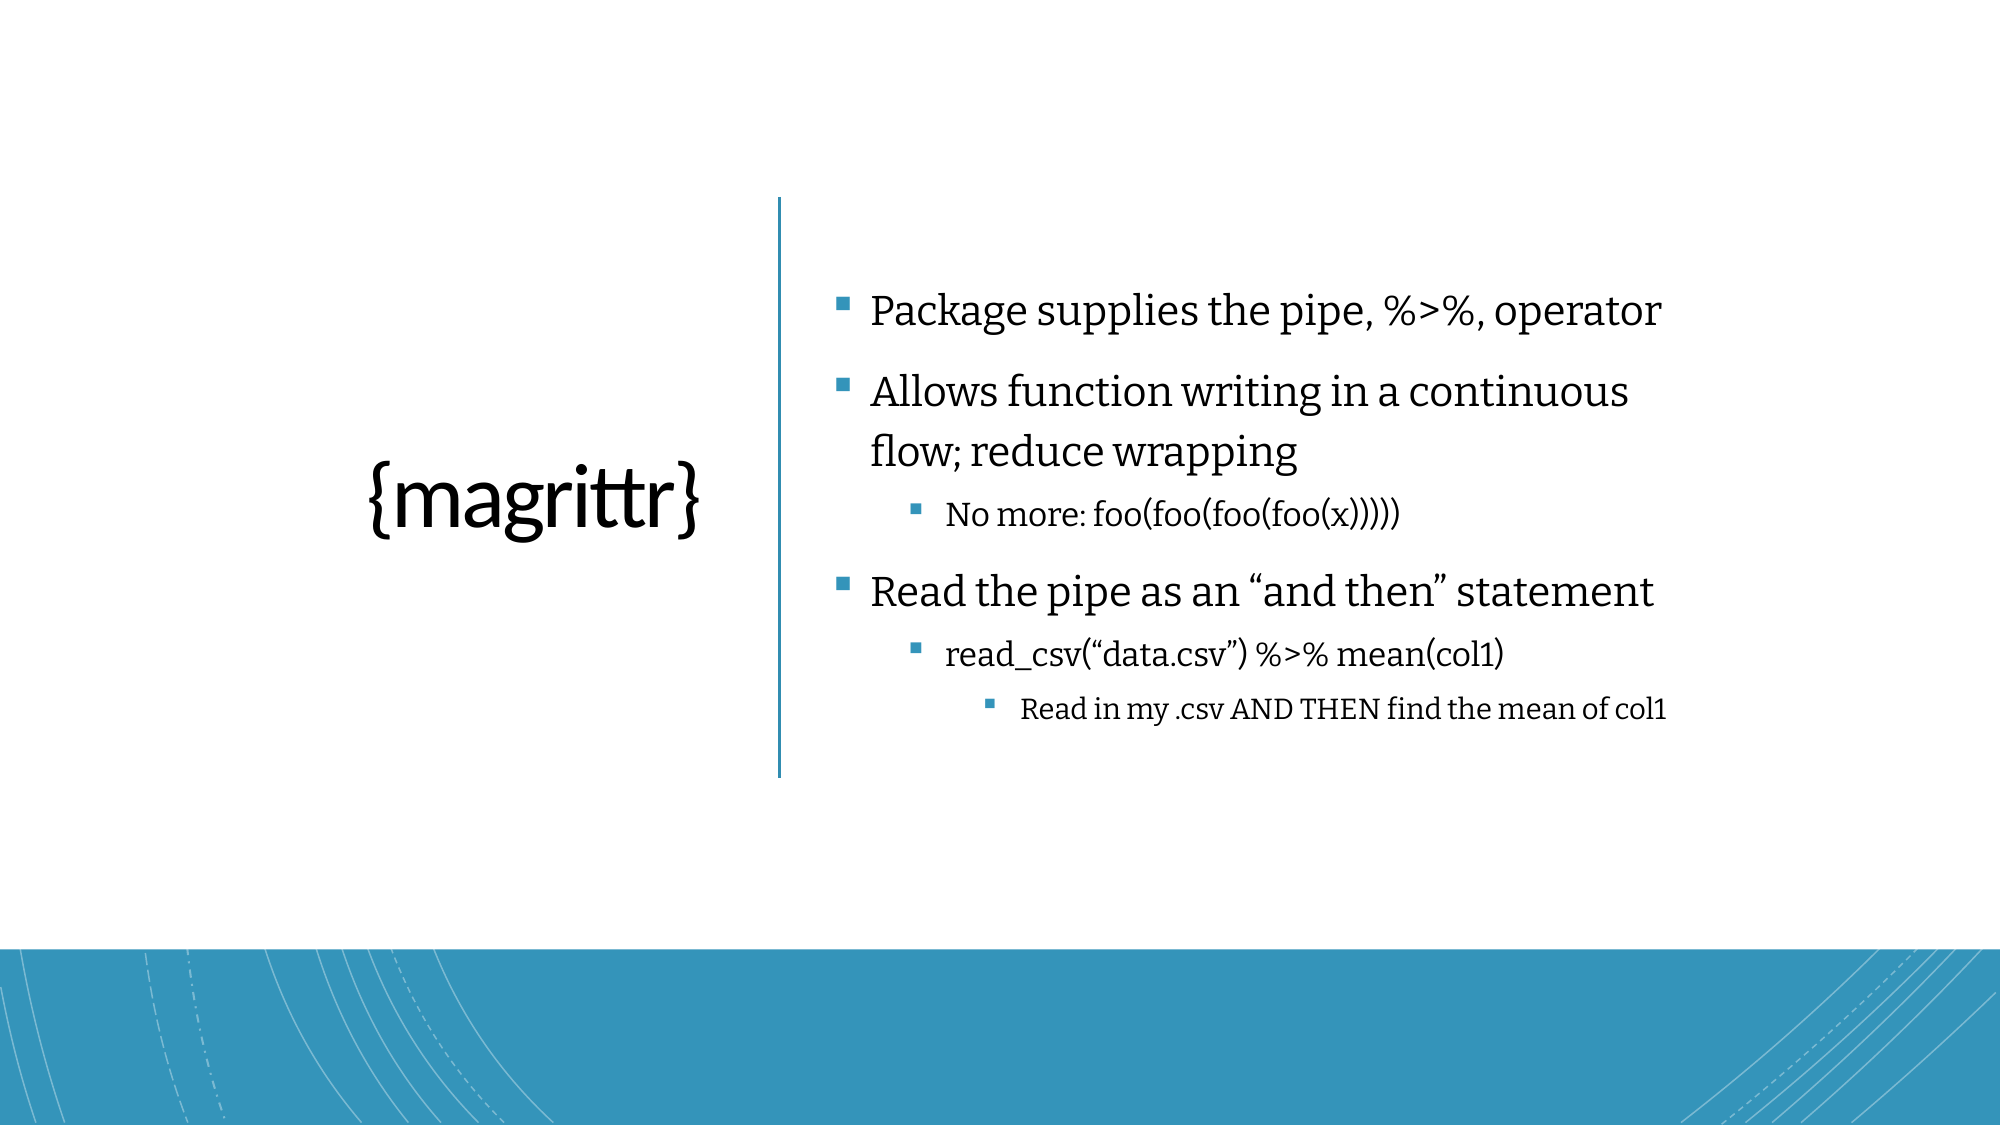

12
# {magrittr}
Package supplies the pipe, %>%, operator
Allows function writing in a continuous flow; reduce wrapping
No more: foo(foo(foo(foo(x)))))
Read the pipe as an “and then” statement
read_csv(“data.csv”) %>% mean(col1)
Read in my .csv AND THEN find the mean of col1